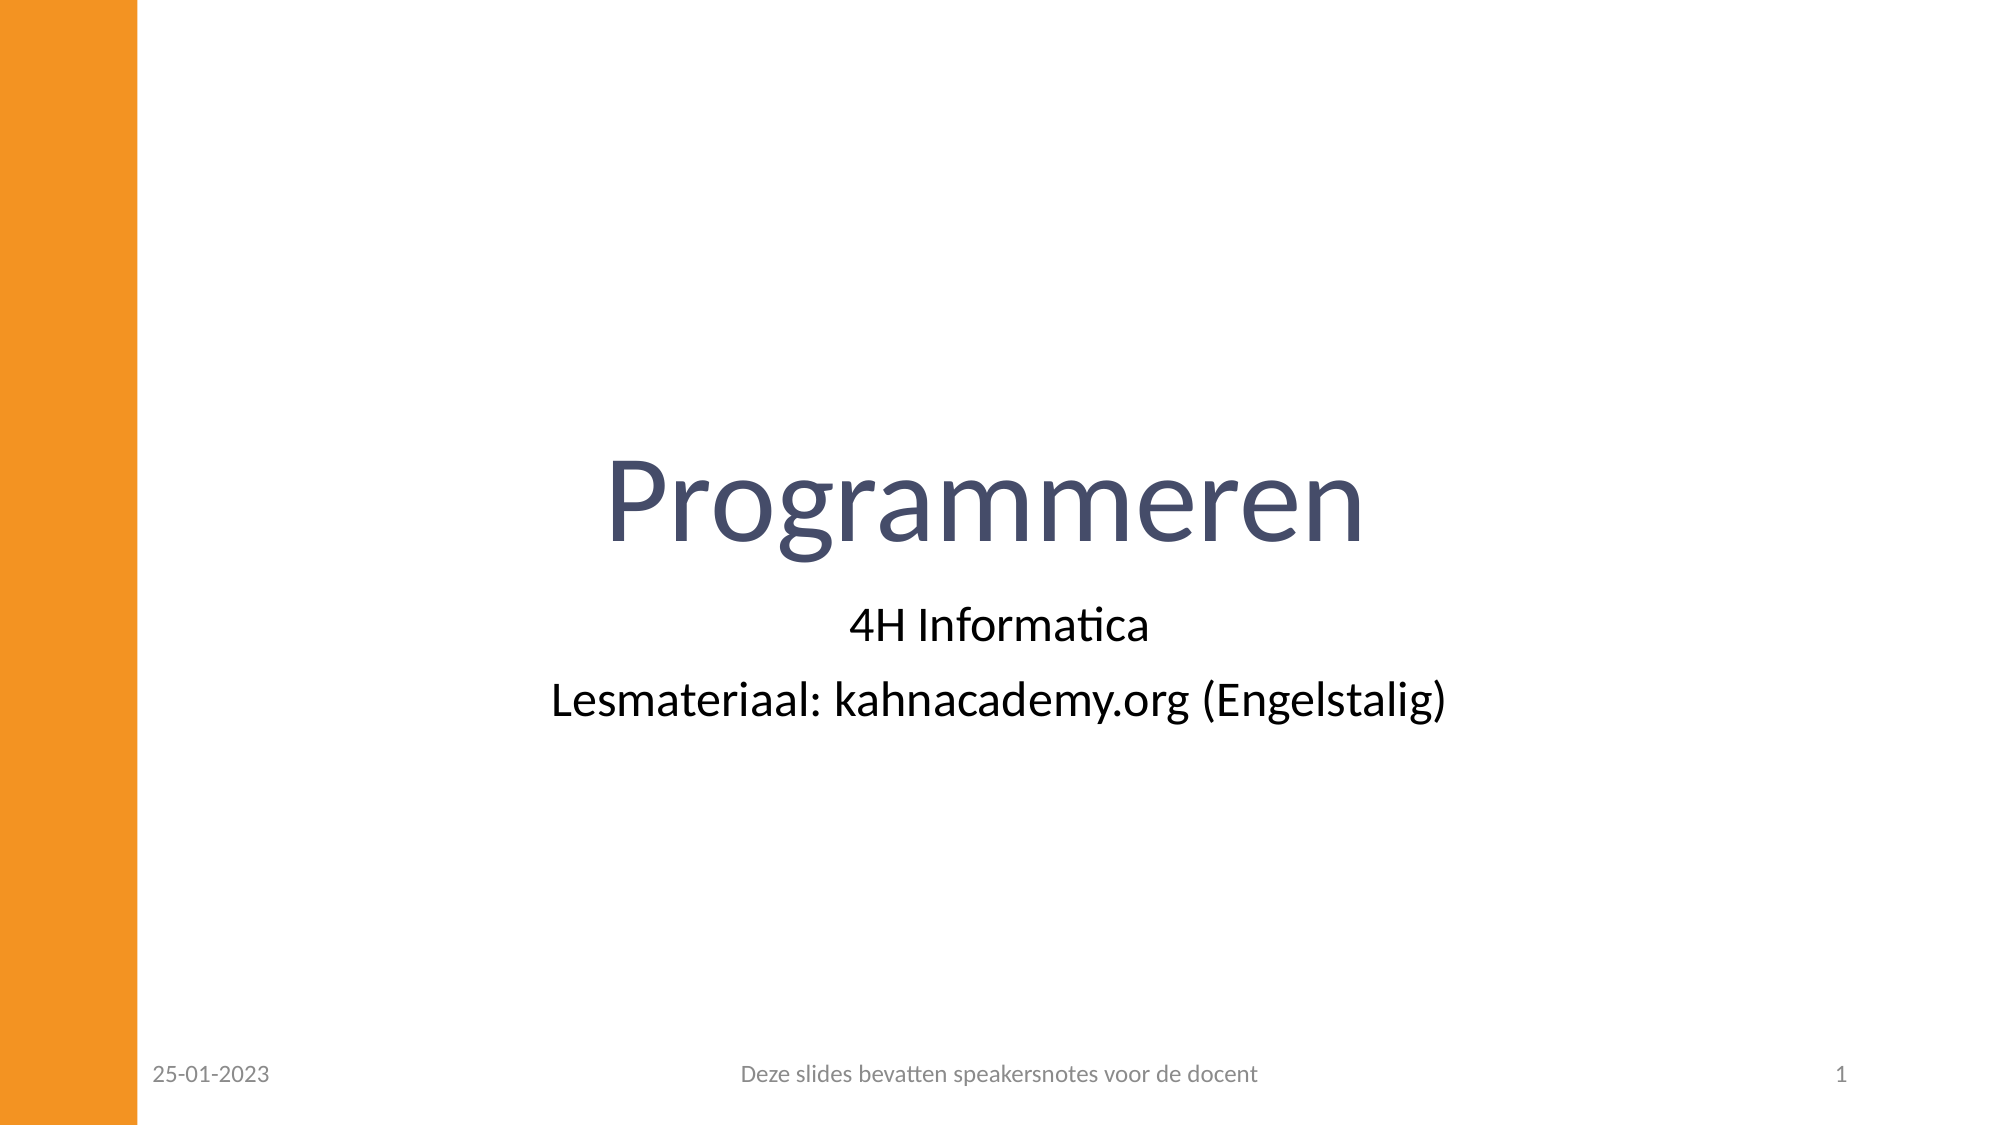

# Programmeren

4H Informatica
Lesmateriaal: kahnacademy.org (Engelstalig)
25-01-2023
Deze slides bevatten speakersnotes voor de docent
1